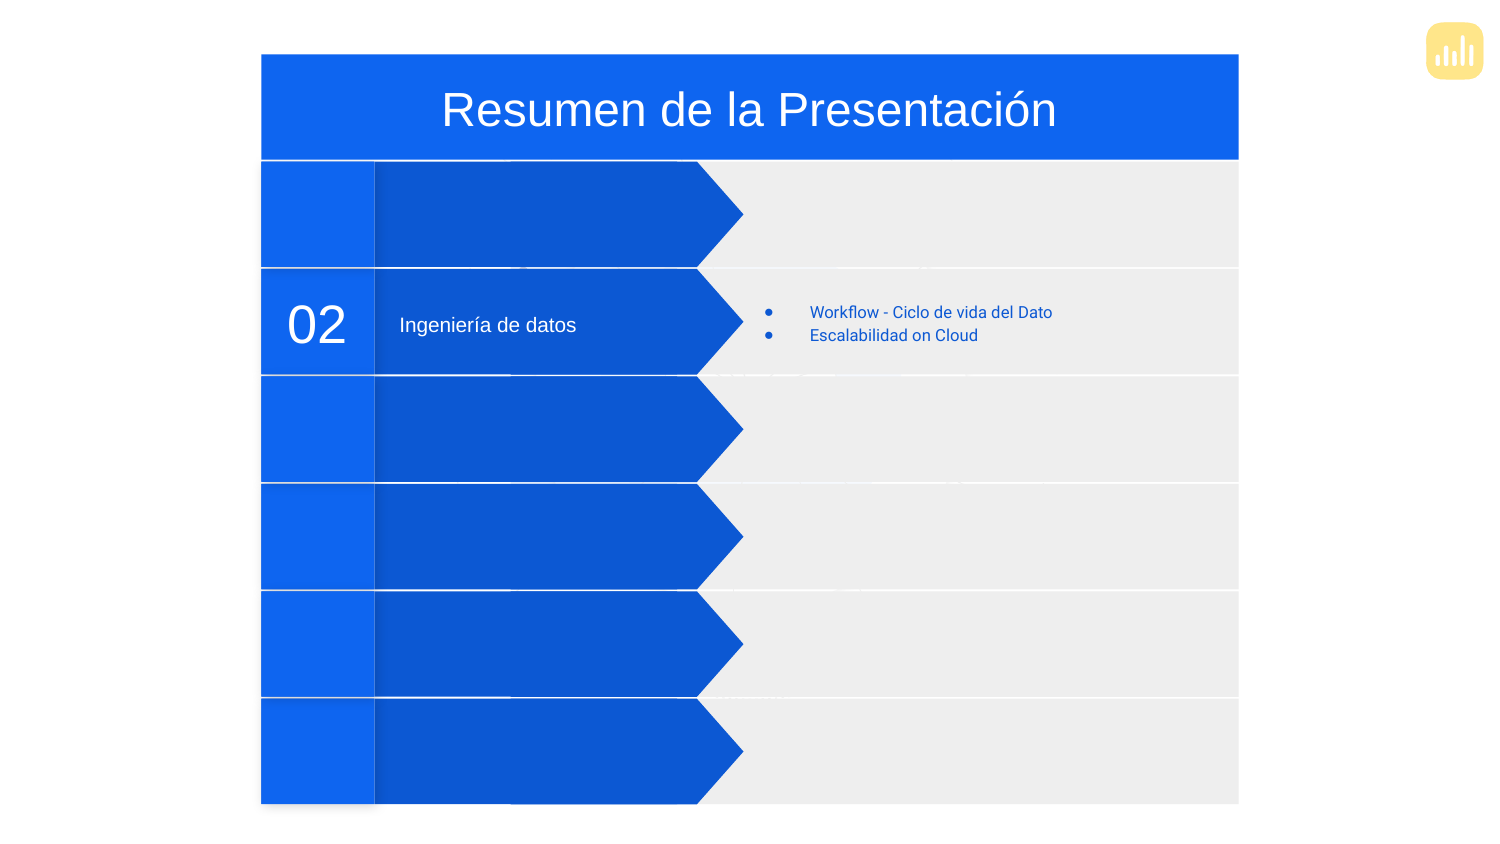

Resumen de la Presentación

02

Workflow - Ciclo de vida del Dato
Escalabilidad on Cloud
Ingeniería de datos